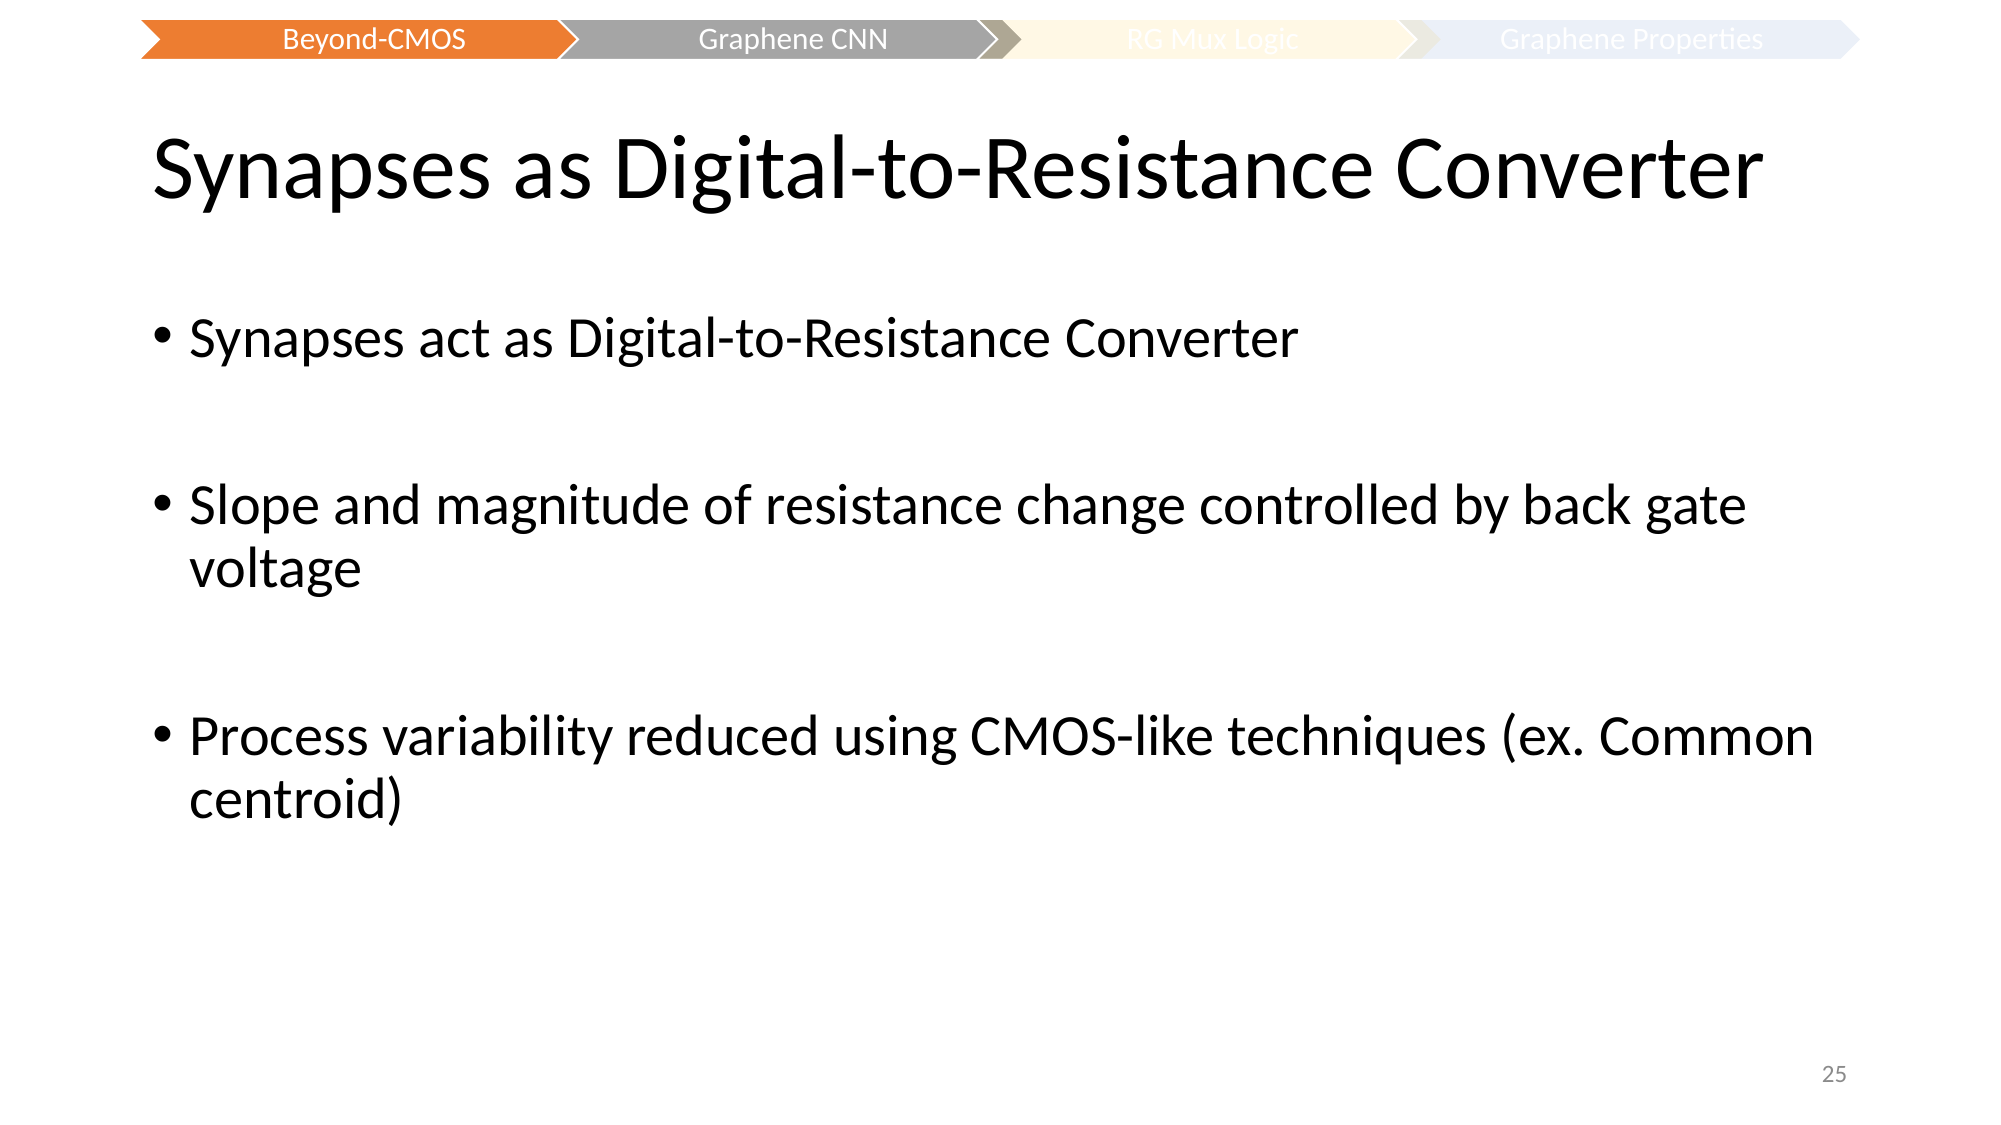

Beyond-CMOS
Graphene CNN
RG Mux Logic
Graphene Properties
# Synapses as Digital-to-Resistance Converter
Synapses act as Digital-to-Resistance Converter

Slope and magnitude of resistance change controlled by back gate voltage

Process variability reduced using CMOS-like techniques (ex. Common centroid)
25